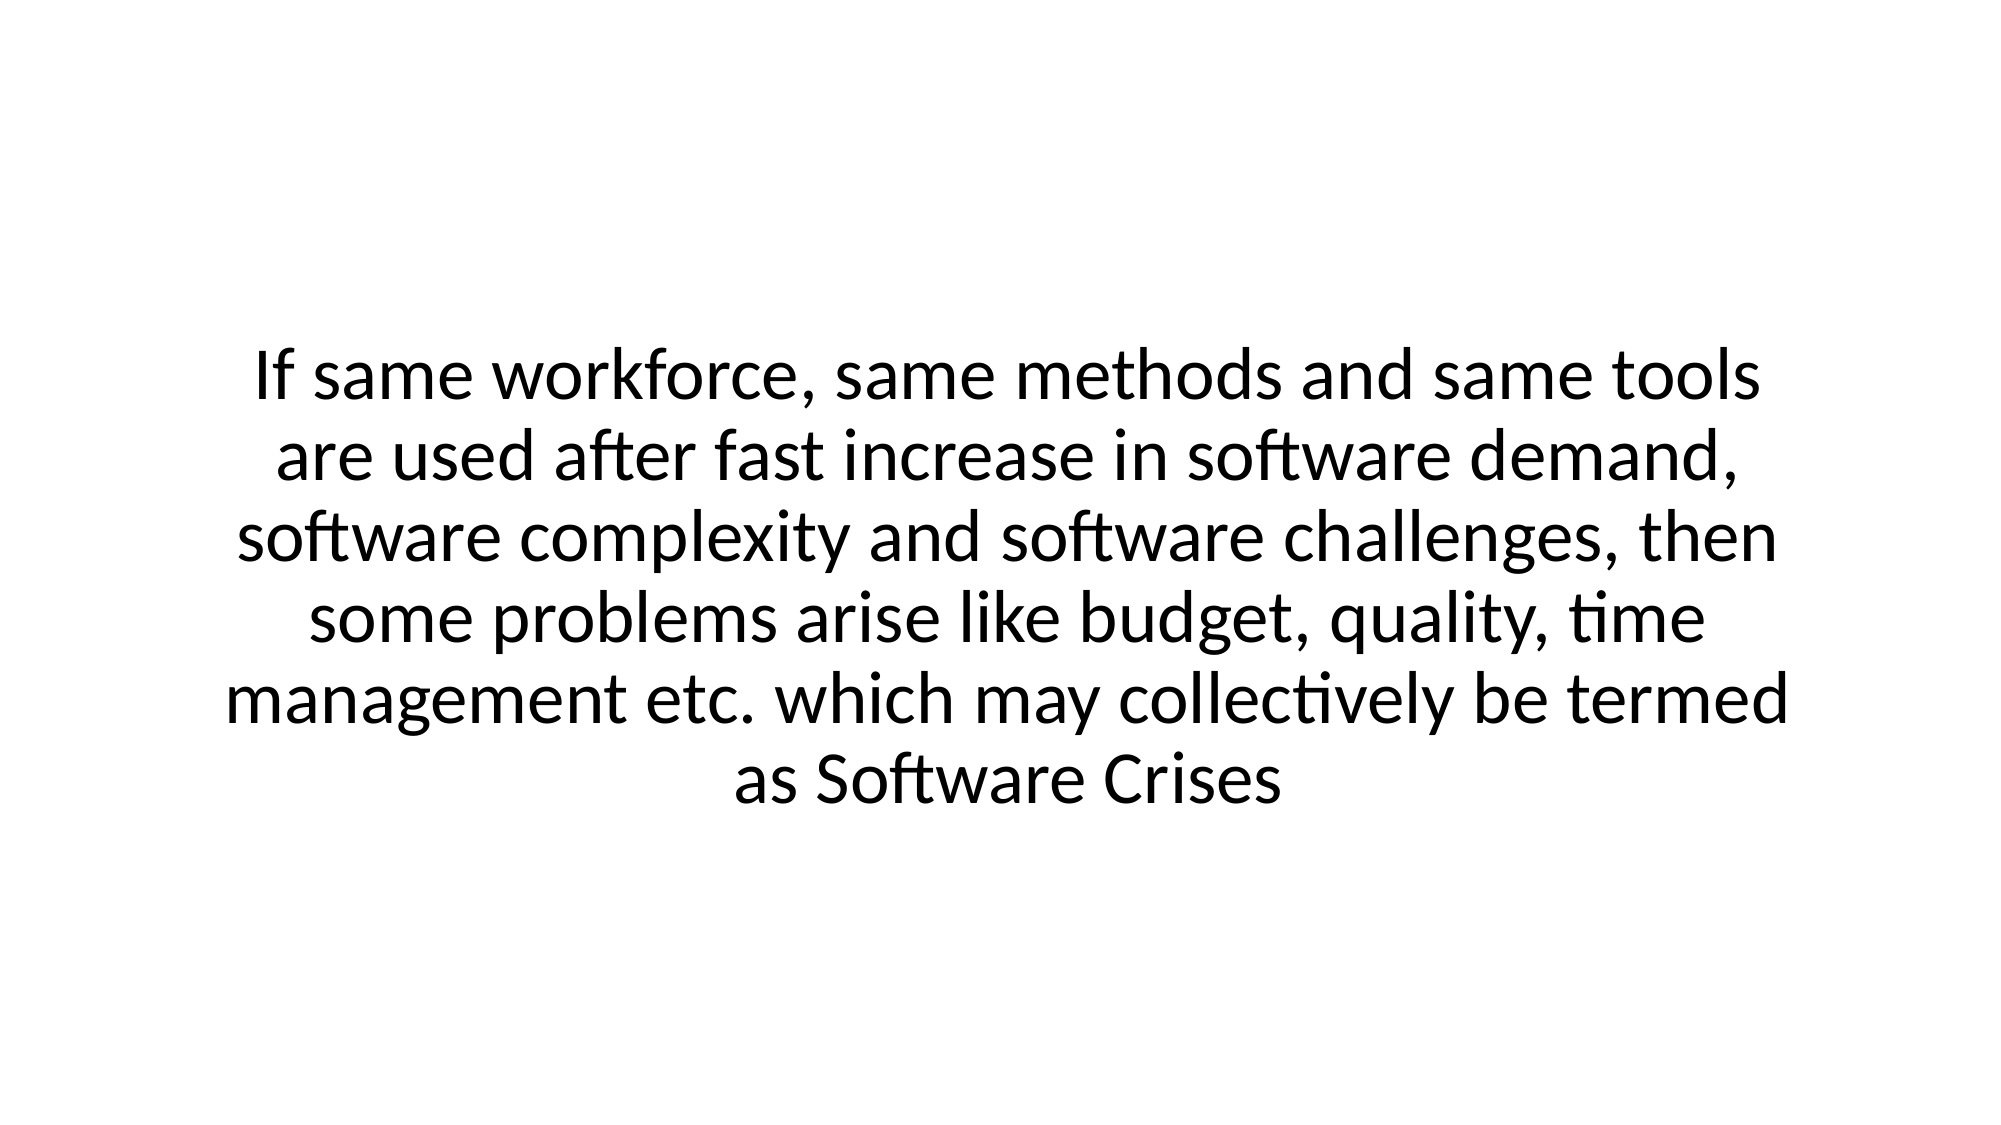

#
If same workforce, same methods and same tools are used after fast increase in software demand, software complexity and software challenges, then some problems arise like budget, quality, time management etc. which may collectively be termed as Software Crises